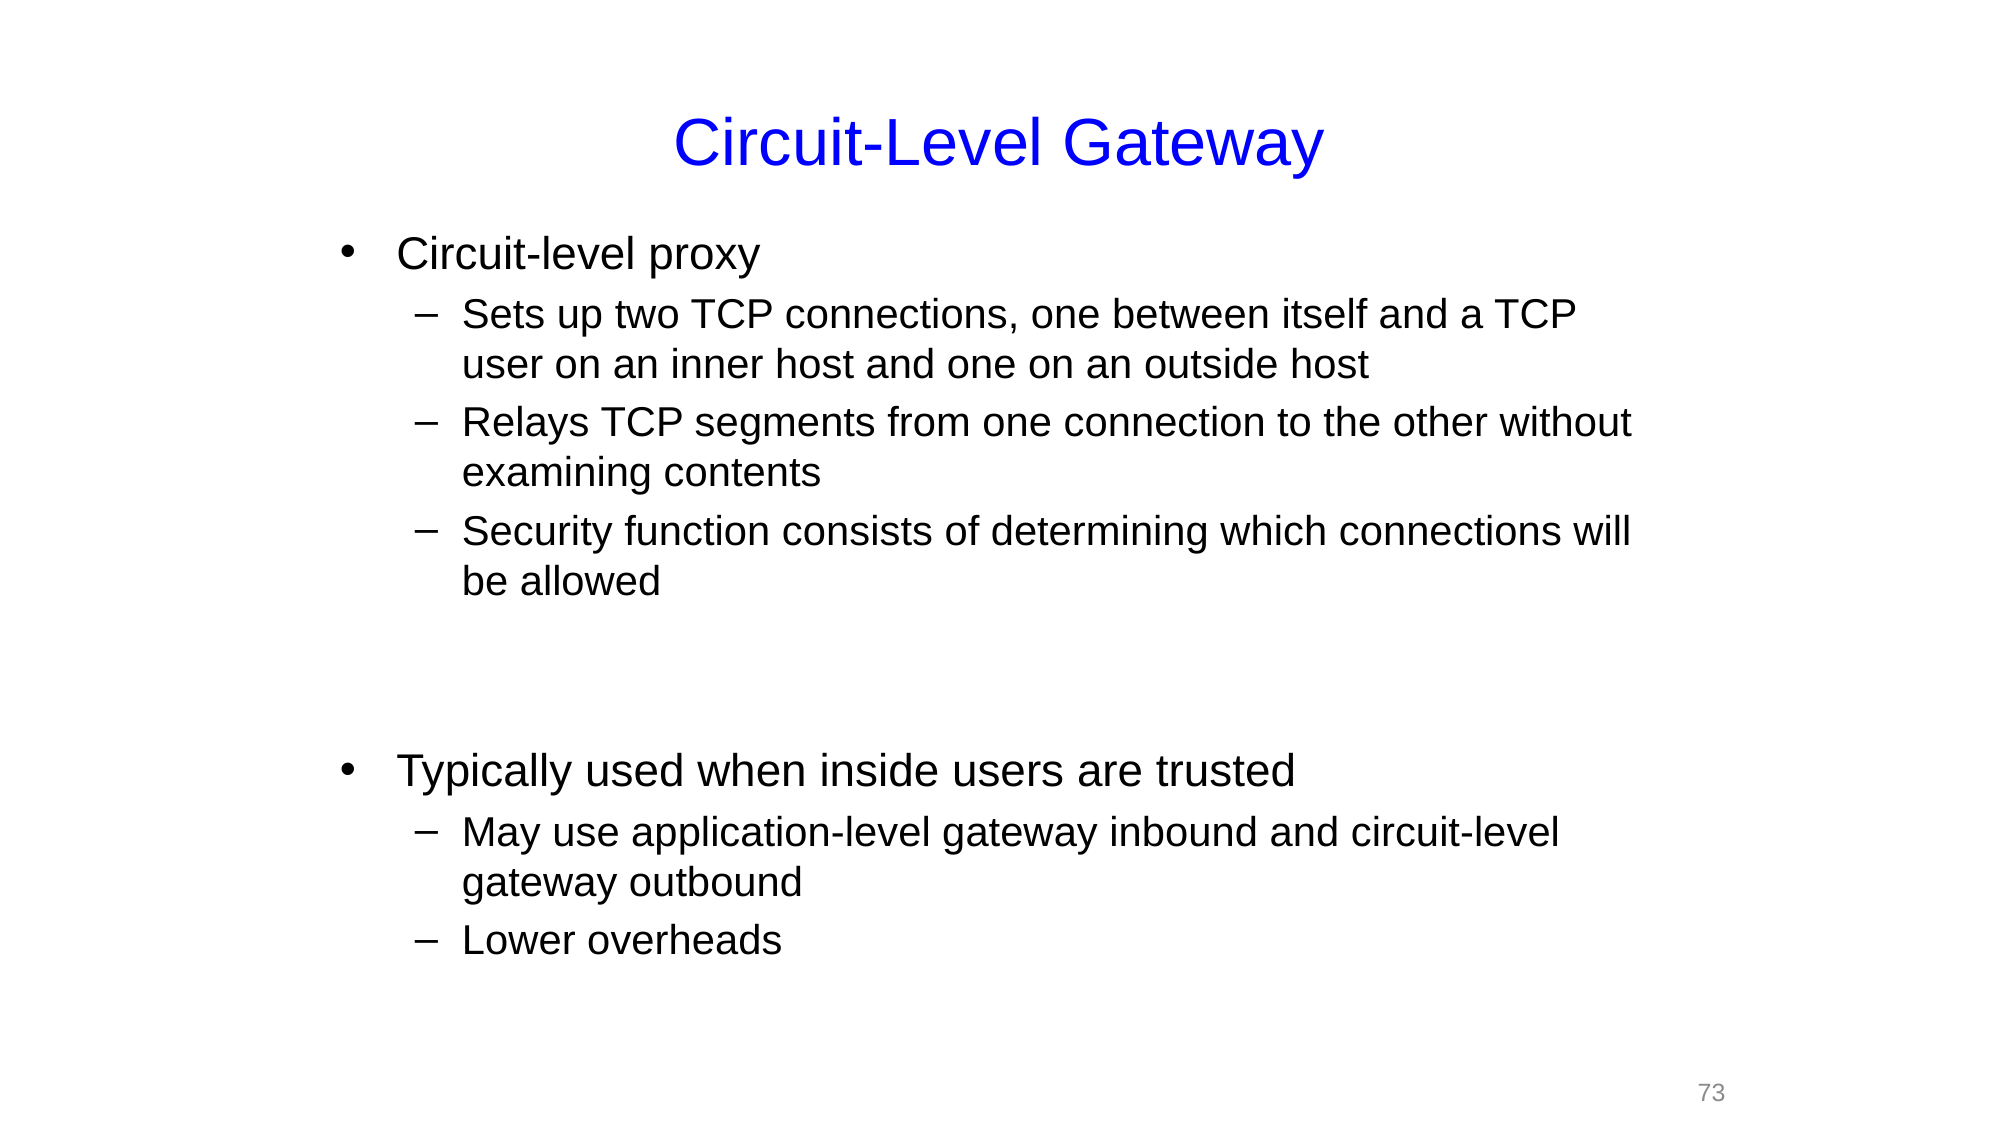

# Circuit-Level Gateway
Circuit-level proxy
Sets up two TCP connections, one between itself and a TCP user on an inner host and one on an outside host
Relays TCP segments from one connection to the other without examining contents
Security function consists of determining which connections will be allowed

Typically used when inside users are trusted
May use application-level gateway inbound and circuit-level gateway outbound
Lower overheads

73